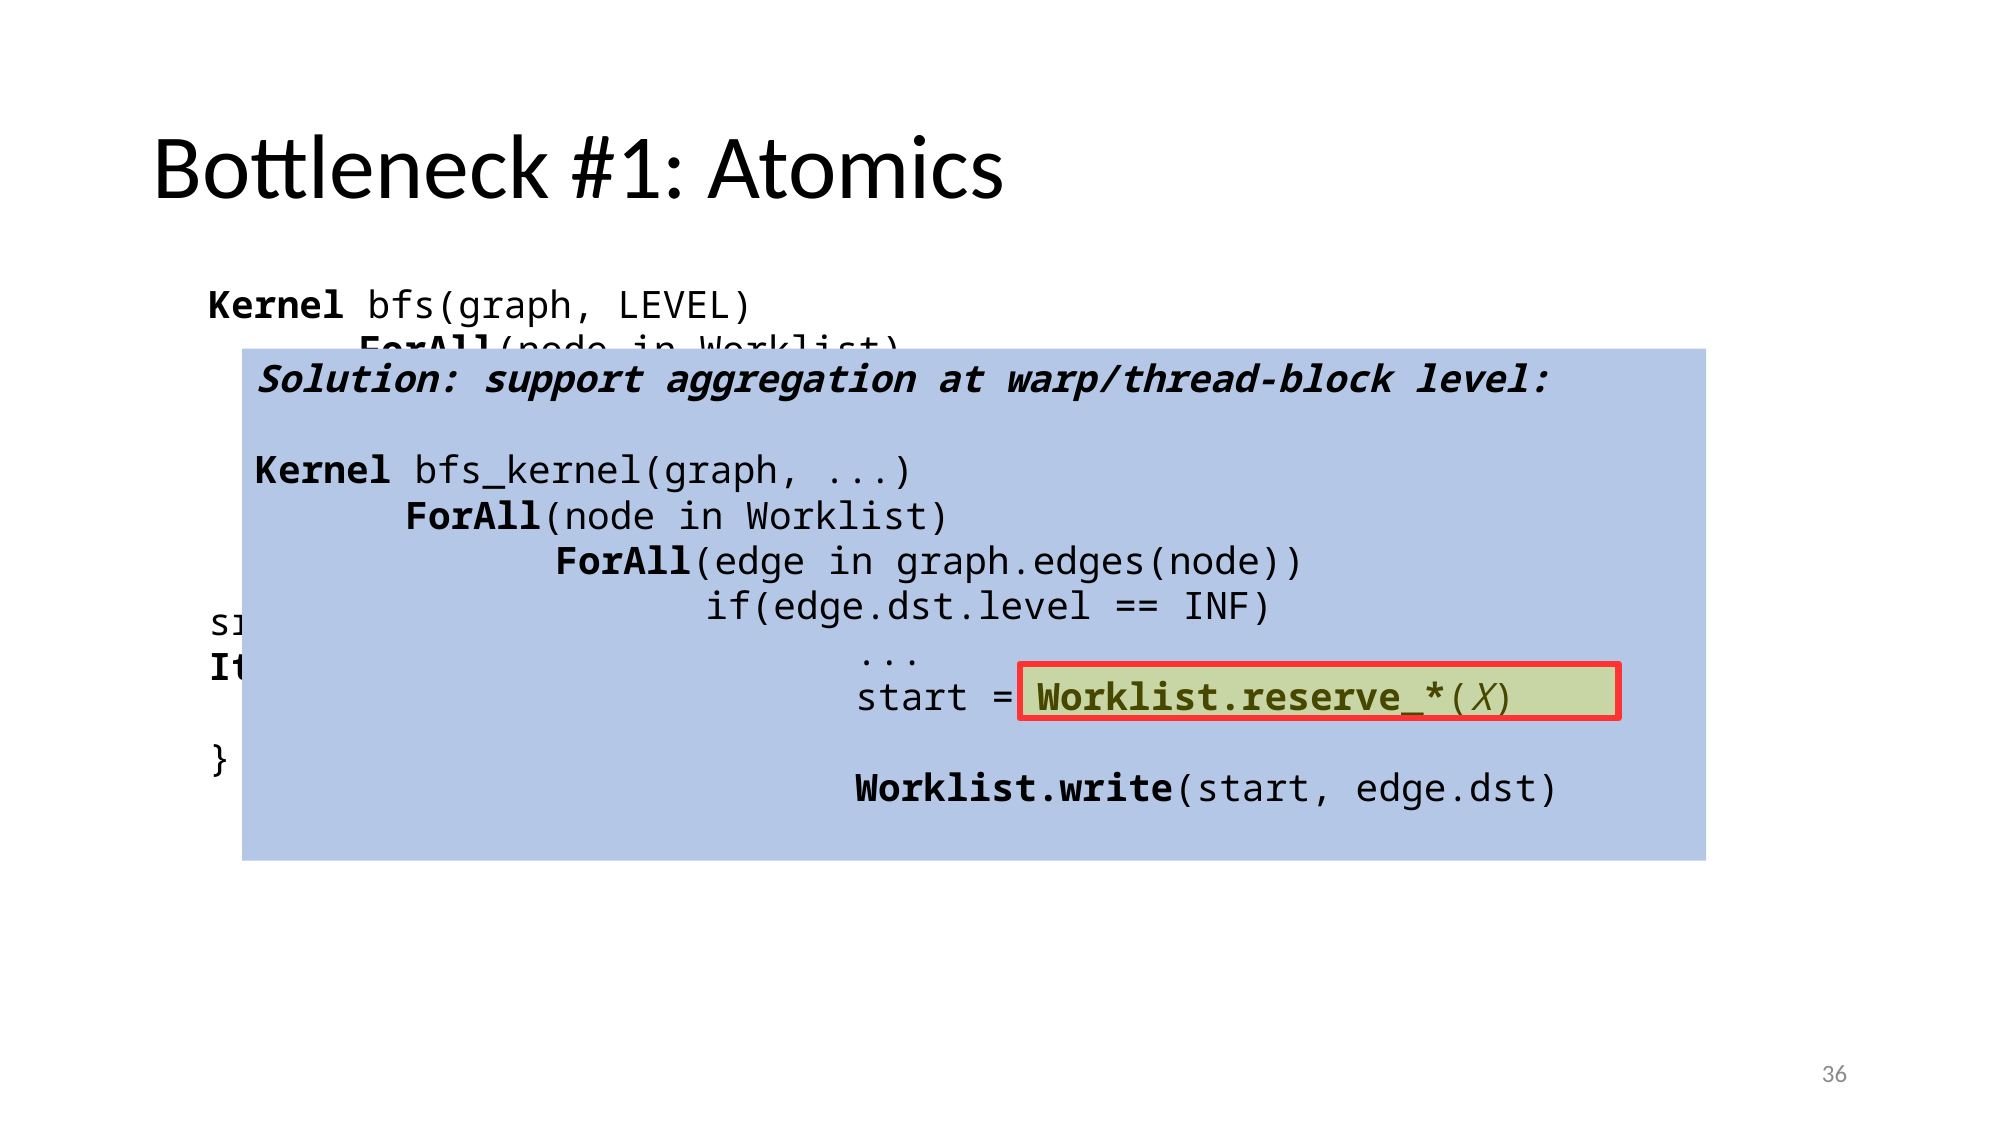

Bottleneck #1: Atomics
Kernel bfs(graph, LEVEL)
	ForAll(node in Worklist)
		ForAll(edge in graph.edges(node))
			if(edge.dst.level == INF)
				edge.dst.level = LEVEL
				Worklist.push(edge.dst)

src.level = 0
Iterate bfs(graph, LEVEL) [src] {
	LEVEL++
}
Solution: support aggregation at warp/thread-block level:

Kernel bfs_kernel(graph, ...)
	ForAll(node in Worklist)
		ForAll(edge in graph.edges(node))
			if(edge.dst.level == INF)
				...
				start = Worklist.reserve_*(X)
				Worklist.write(start, edge.dst)

pos = atomicAdd(Worklist.length, 1)
Worklist.items[pos] = edge.dst
36